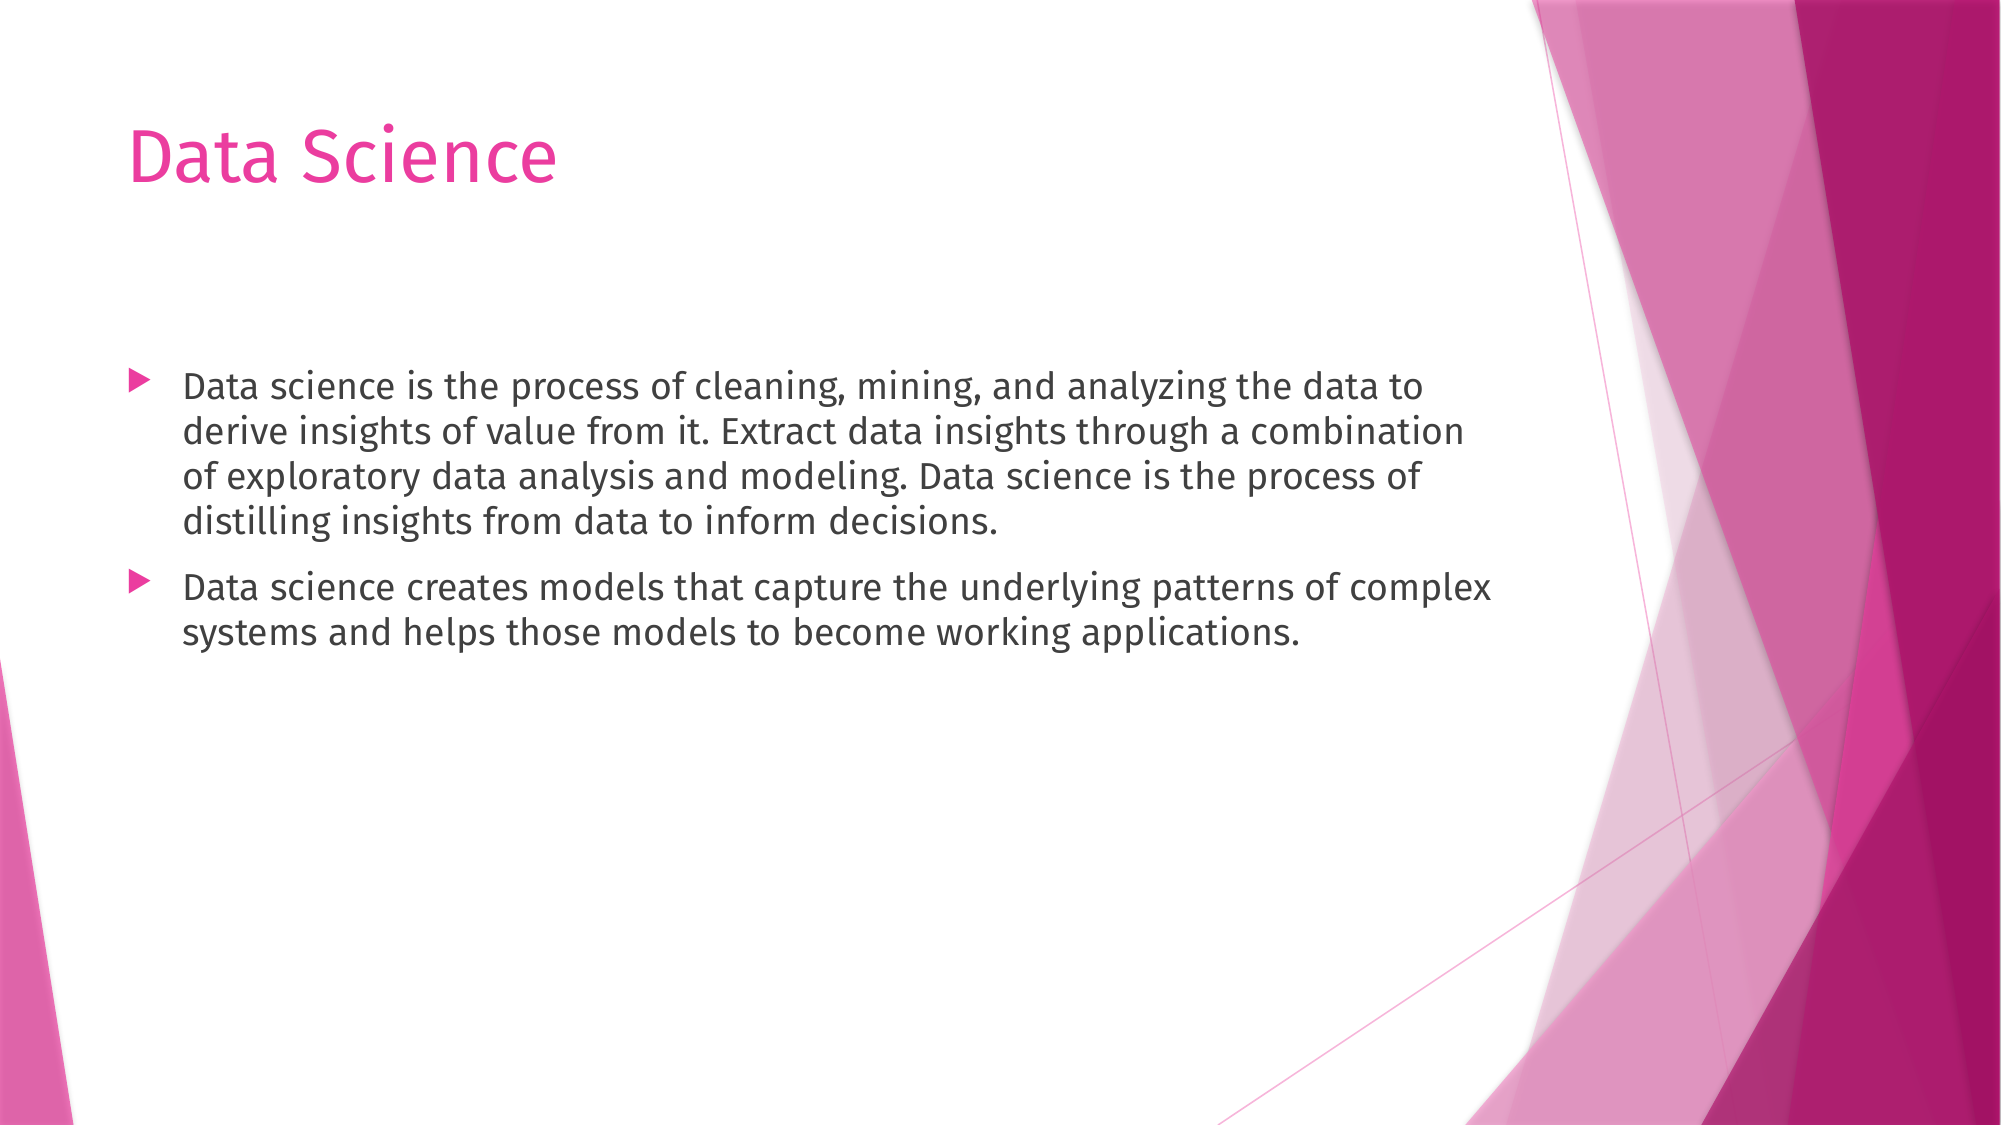

# Data Science
Data science is the process of cleaning, mining, and analyzing the data to derive insights of value from it. Extract data insights through a combination of exploratory data analysis and modeling. Data science is the process of distilling insights from data to inform decisions.
Data science creates models that capture the underlying patterns of complex systems and helps those models to become working applications.